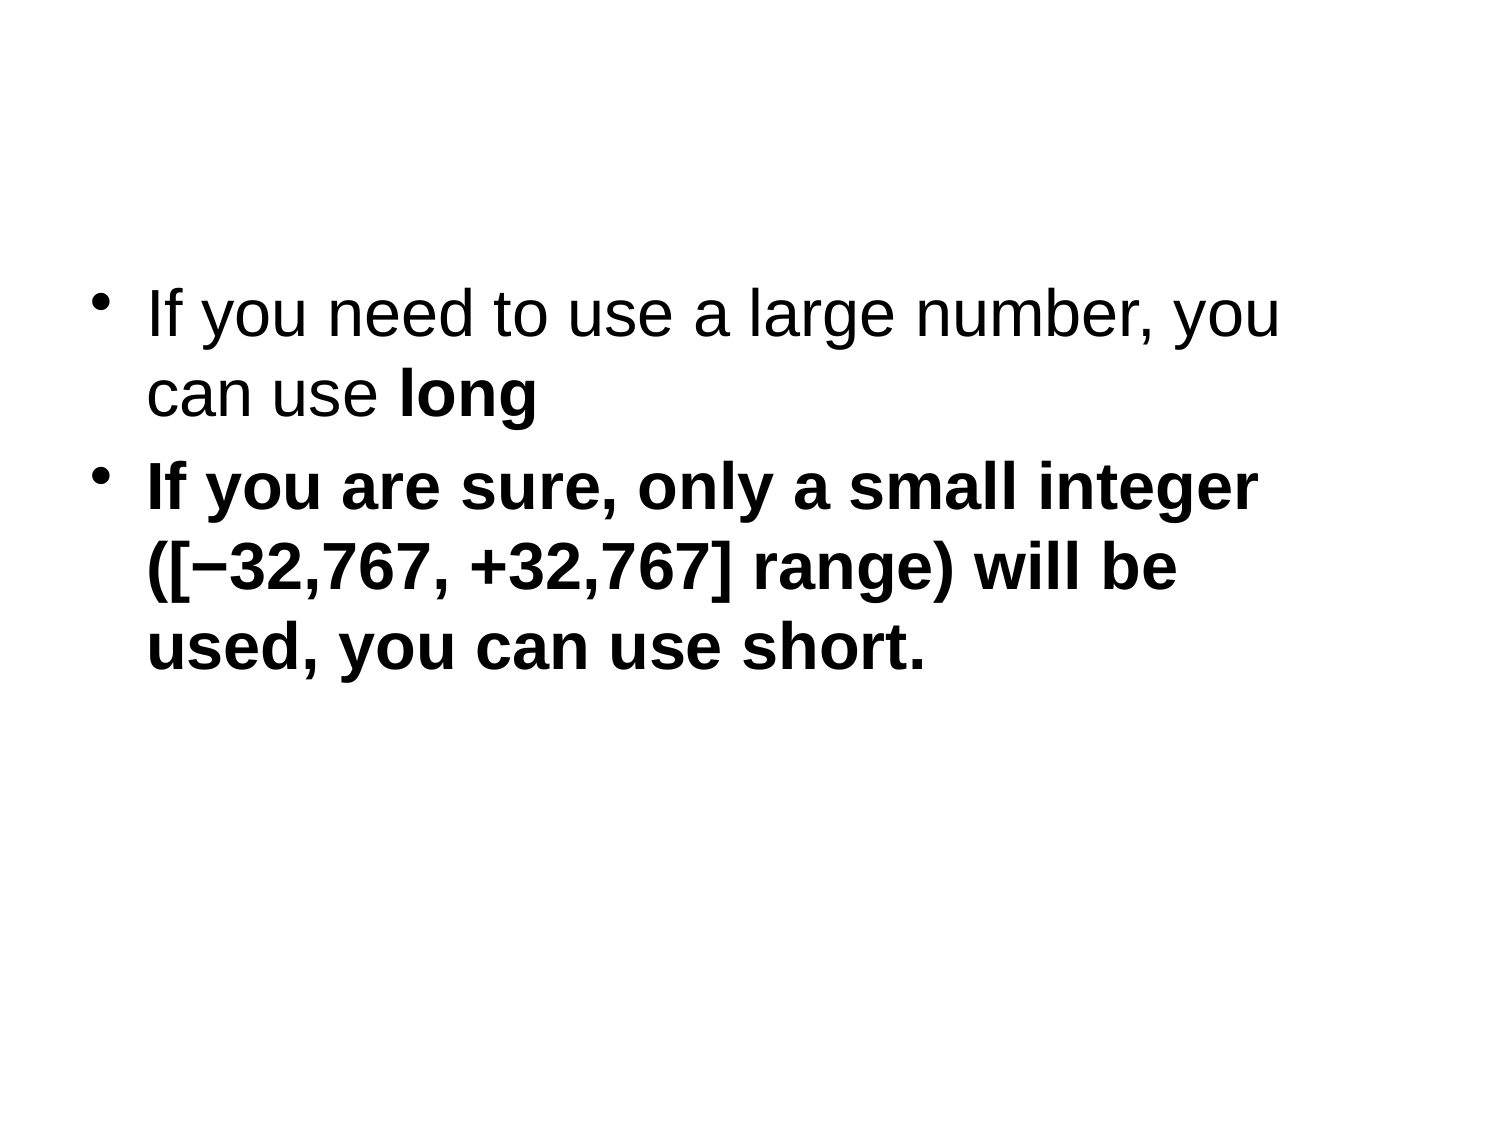

If you need to use a large number, you can use long
If you are sure, only a small integer ([−32,767, +32,767] range) will be used, you can use short.